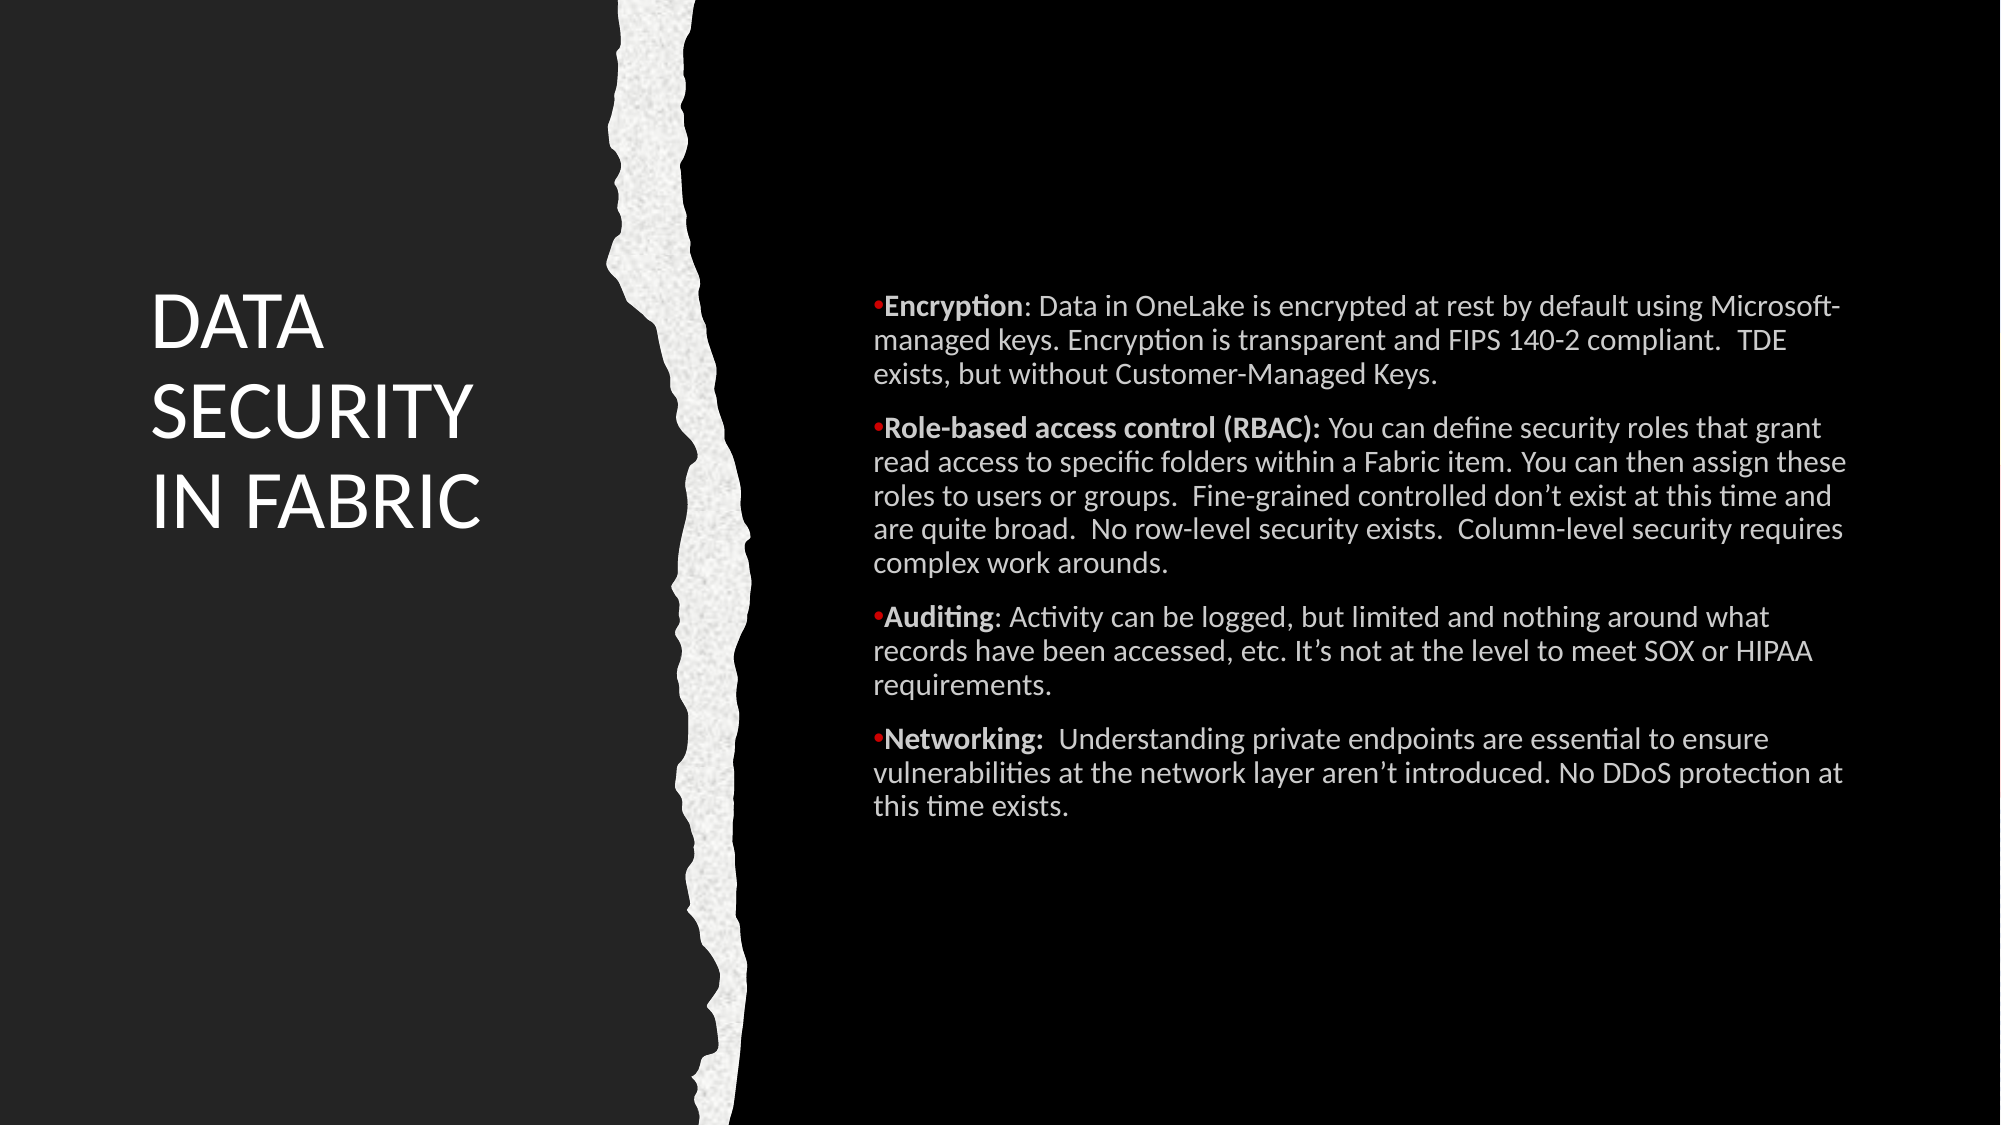

# Data Security In FAbric
Encryption: Data in OneLake is encrypted at rest by default using Microsoft-managed keys. Encryption is transparent and FIPS 140-2 compliant.  TDE exists, but without Customer-Managed Keys.
Role-based access control (RBAC): You can define security roles that grant read access to specific folders within a Fabric item. You can then assign these roles to users or groups.  Fine-grained controlled don’t exist at this time and are quite broad.  No row-level security exists.  Column-level security requires complex work arounds.
Auditing: Activity can be logged, but limited and nothing around what records have been accessed, etc. It’s not at the level to meet SOX or HIPAA requirements.
Networking:  Understanding private endpoints are essential to ensure vulnerabilities at the network layer aren’t introduced. No DDoS protection at this time exists.